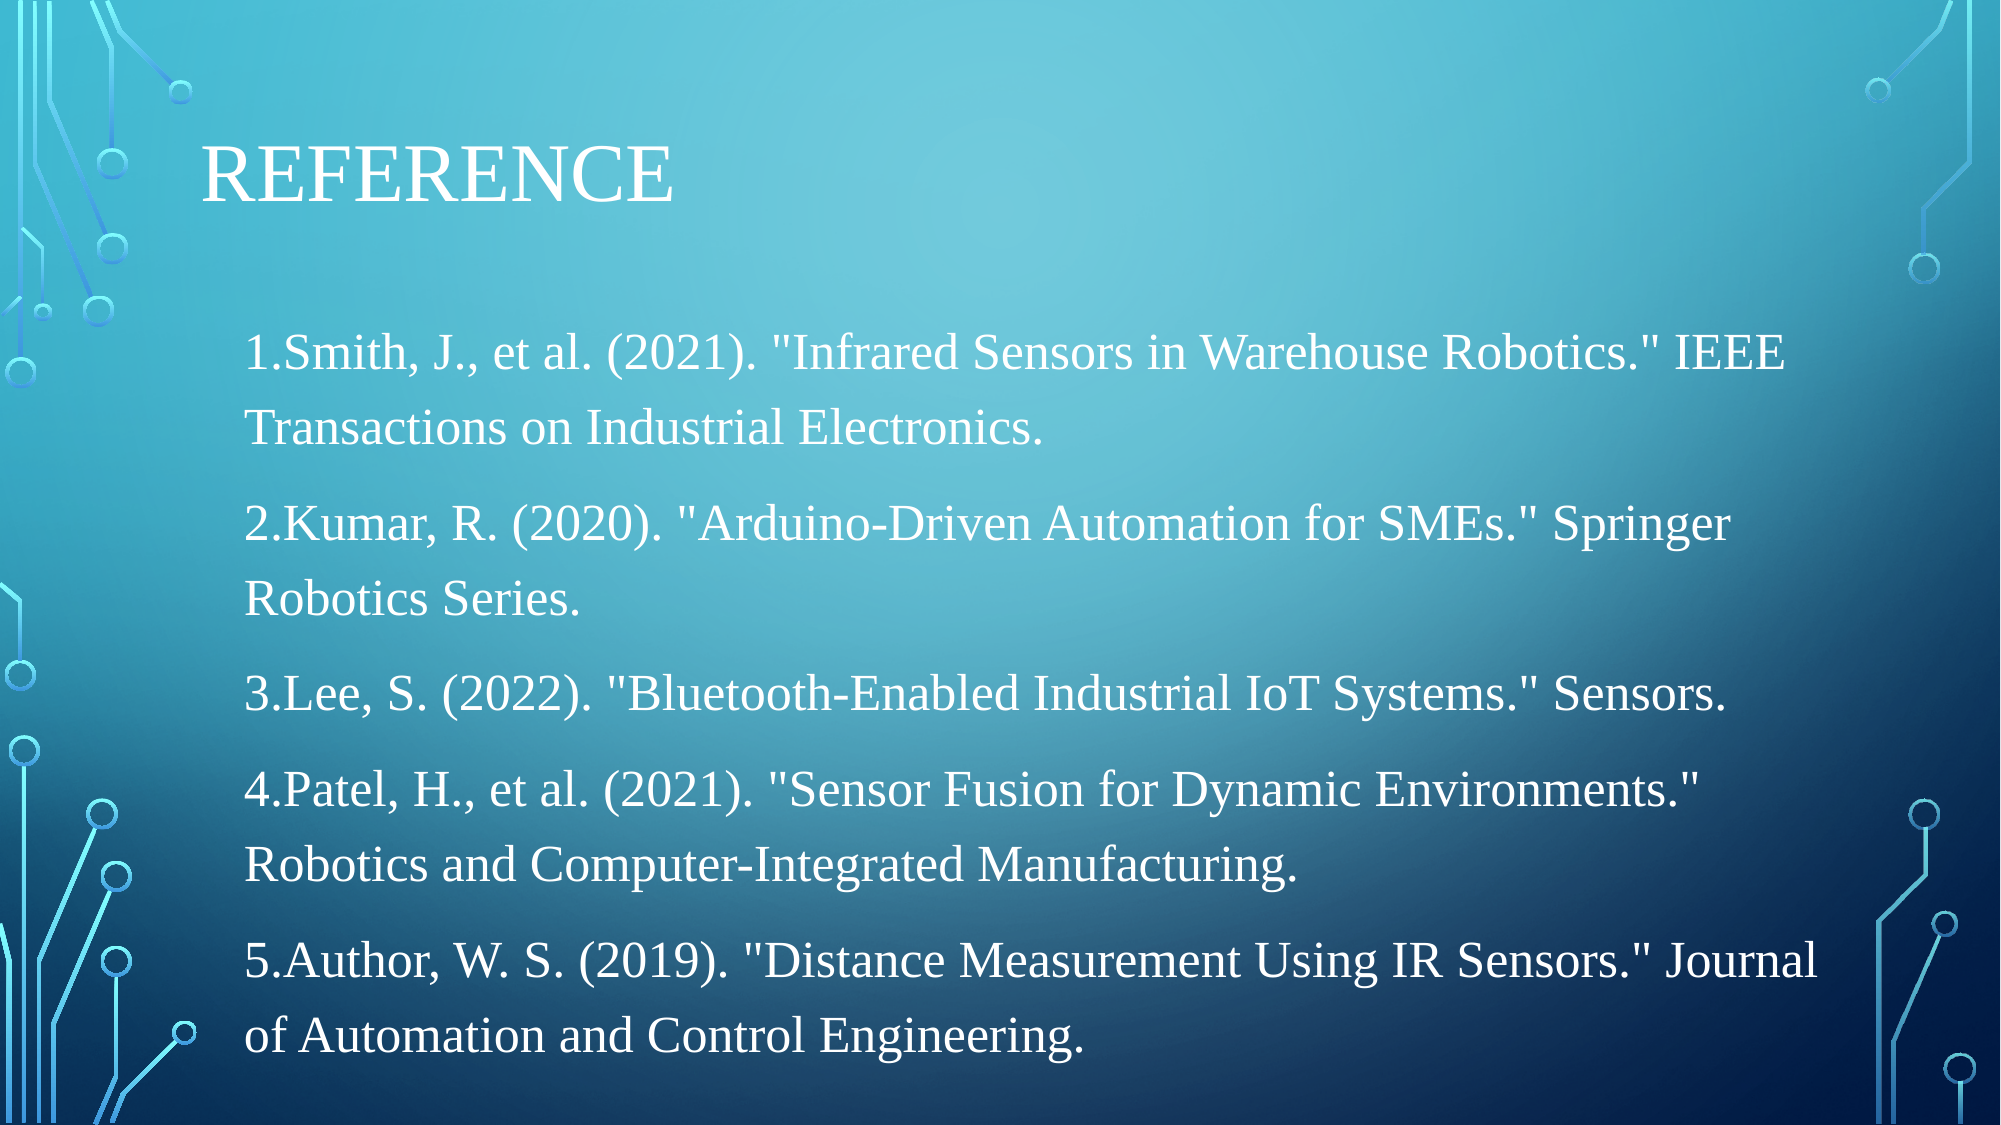

# REFERENCE
1.Smith, J., et al. (2021). "Infrared Sensors in Warehouse Robotics." IEEE Transactions on Industrial Electronics.
2.Kumar, R. (2020). "Arduino-Driven Automation for SMEs." Springer Robotics Series.
3.Lee, S. (2022). "Bluetooth-Enabled Industrial IoT Systems." Sensors.
4.Patel, H., et al. (2021). "Sensor Fusion for Dynamic Environments." Robotics and Computer-Integrated Manufacturing.
5.Author, W. S. (2019). "Distance Measurement Using IR Sensors." Journal of Automation and Control Engineering.